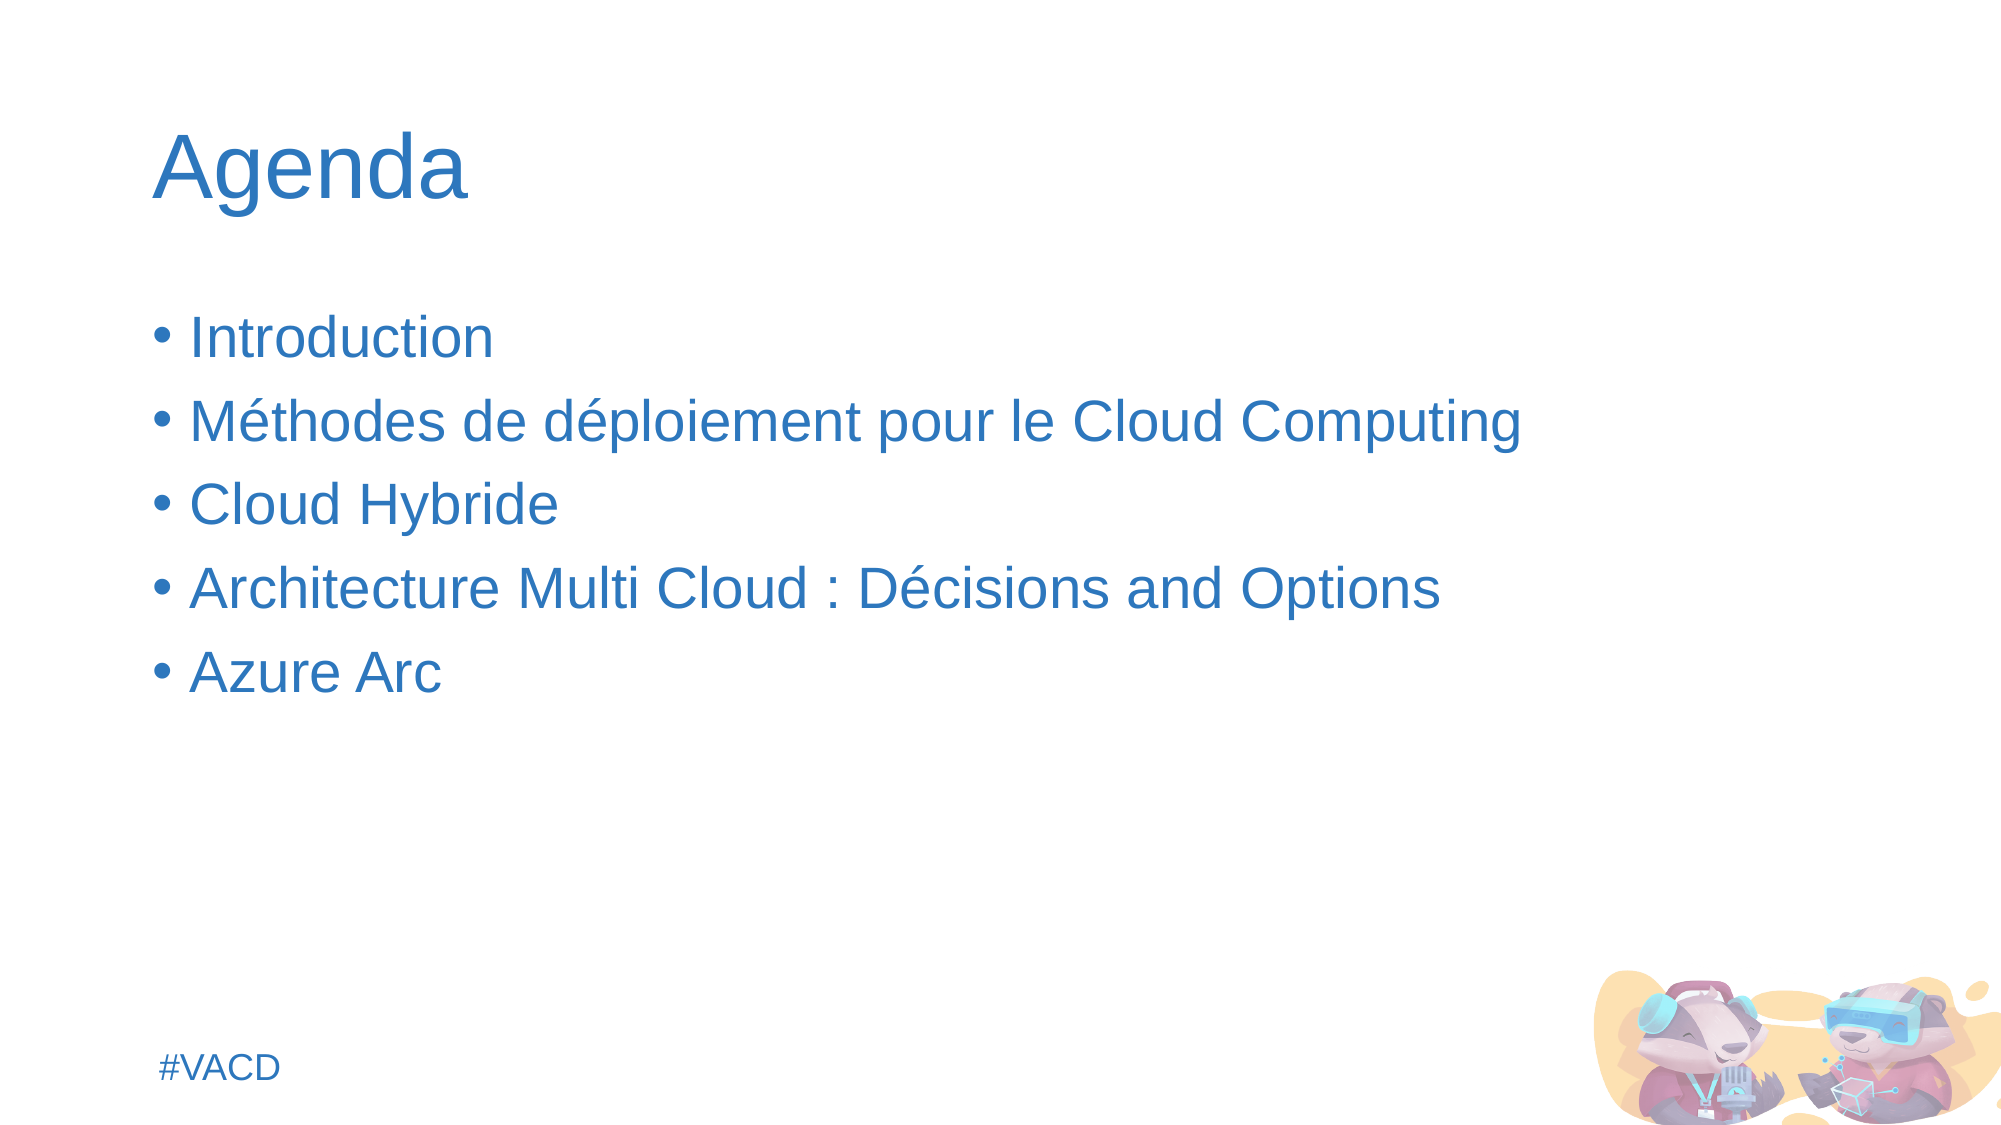

# Agenda
Introduction
Méthodes de déploiement pour le Cloud Computing
Cloud Hybride
Architecture Multi Cloud : Décisions and Options
Azure Arc